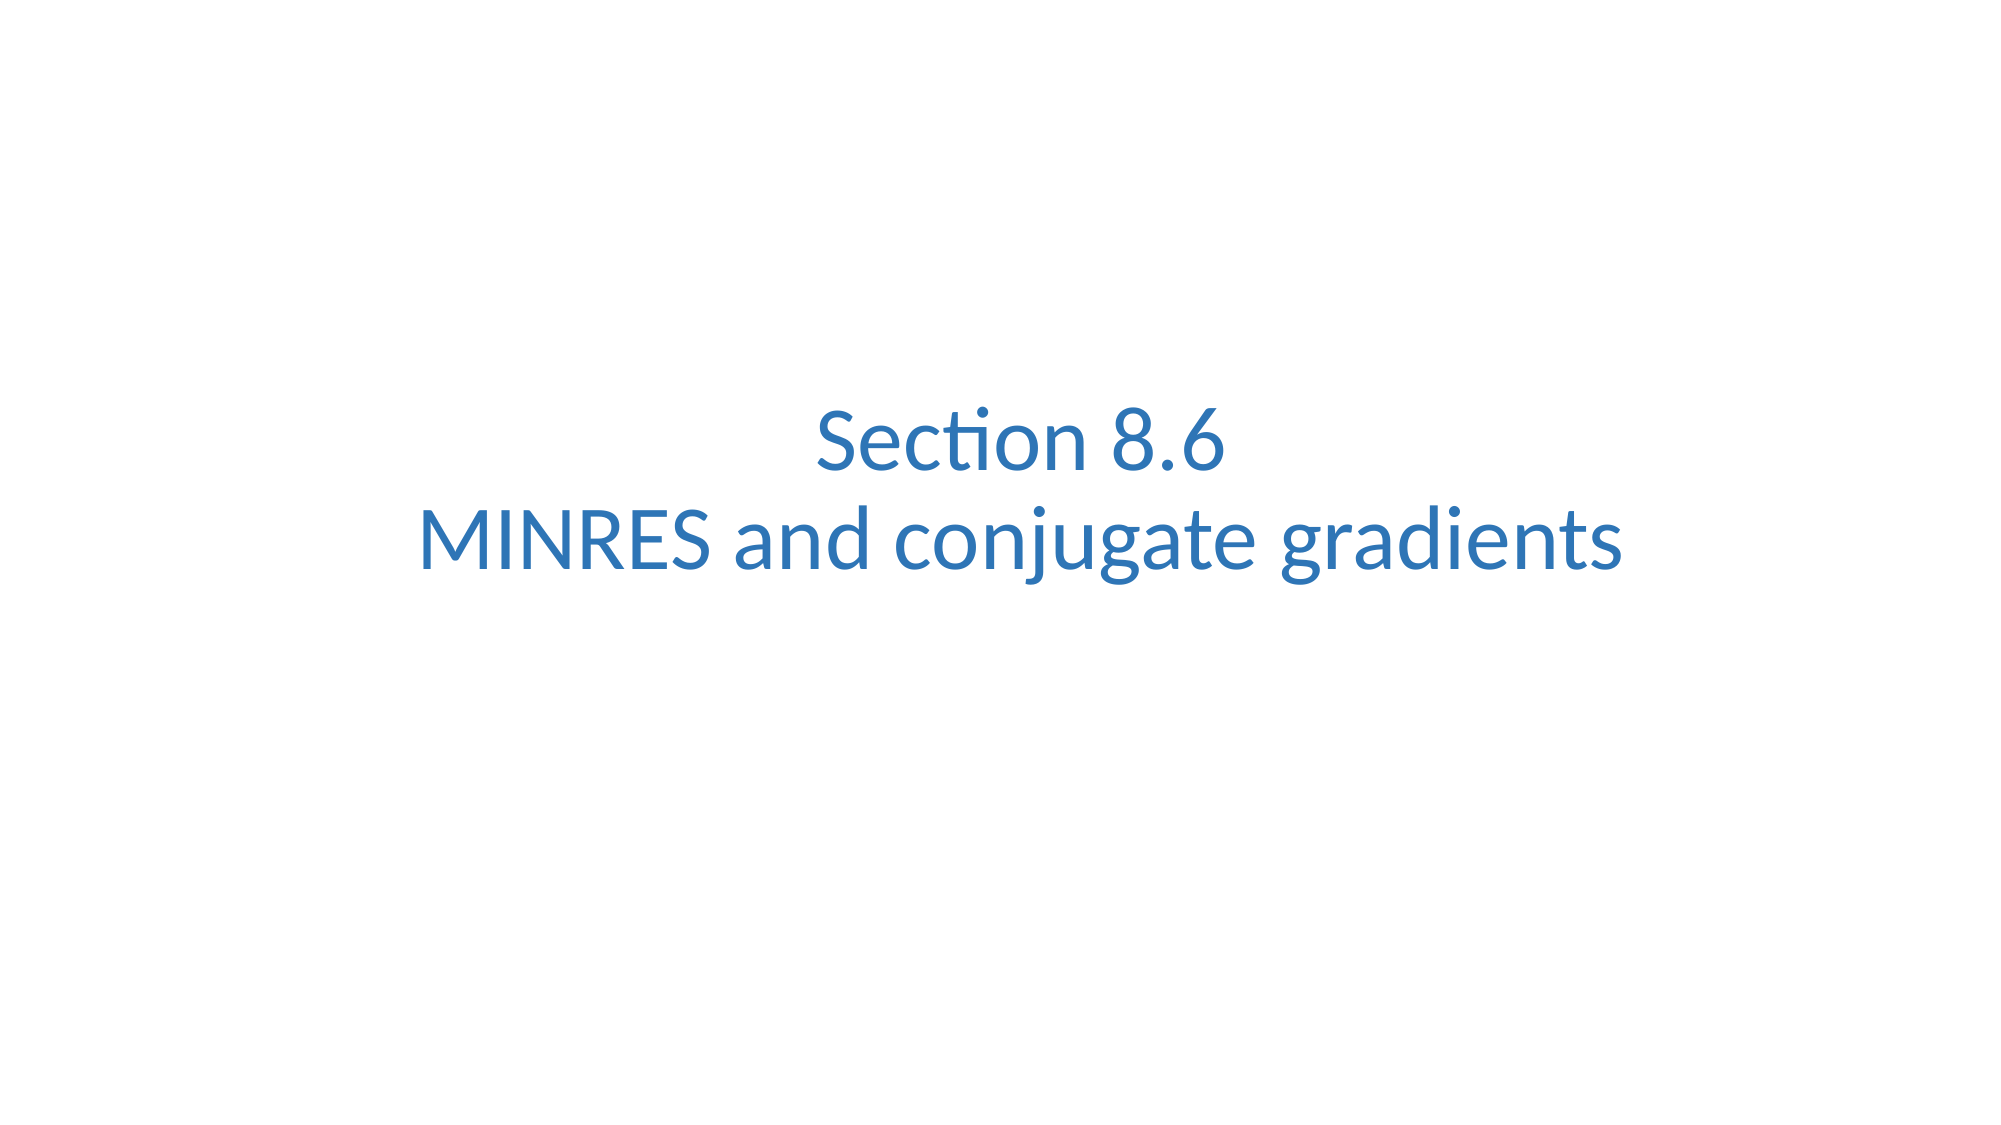

# Section 8.6 MINRES and conjugate gradients